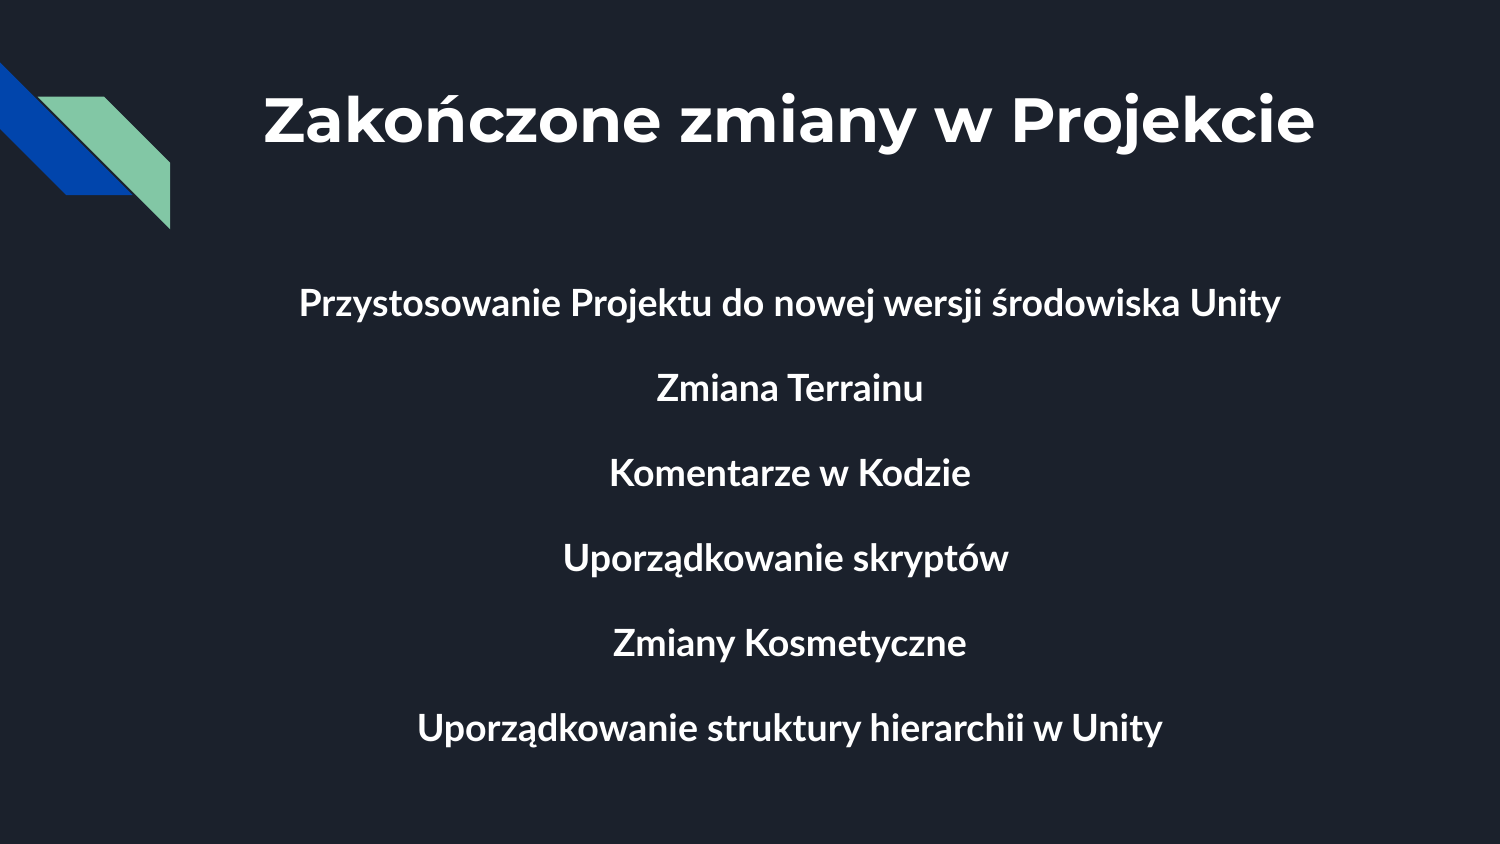

# Zakończone zmiany w Projekcie

Przystosowanie Projektu do nowej wersji środowiska Unity
Zmiana Terrainu
Komentarze w Kodzie
Uporządkowanie skryptów
Zmiany Kosmetyczne
Uporządkowanie struktury hierarchii w Unity